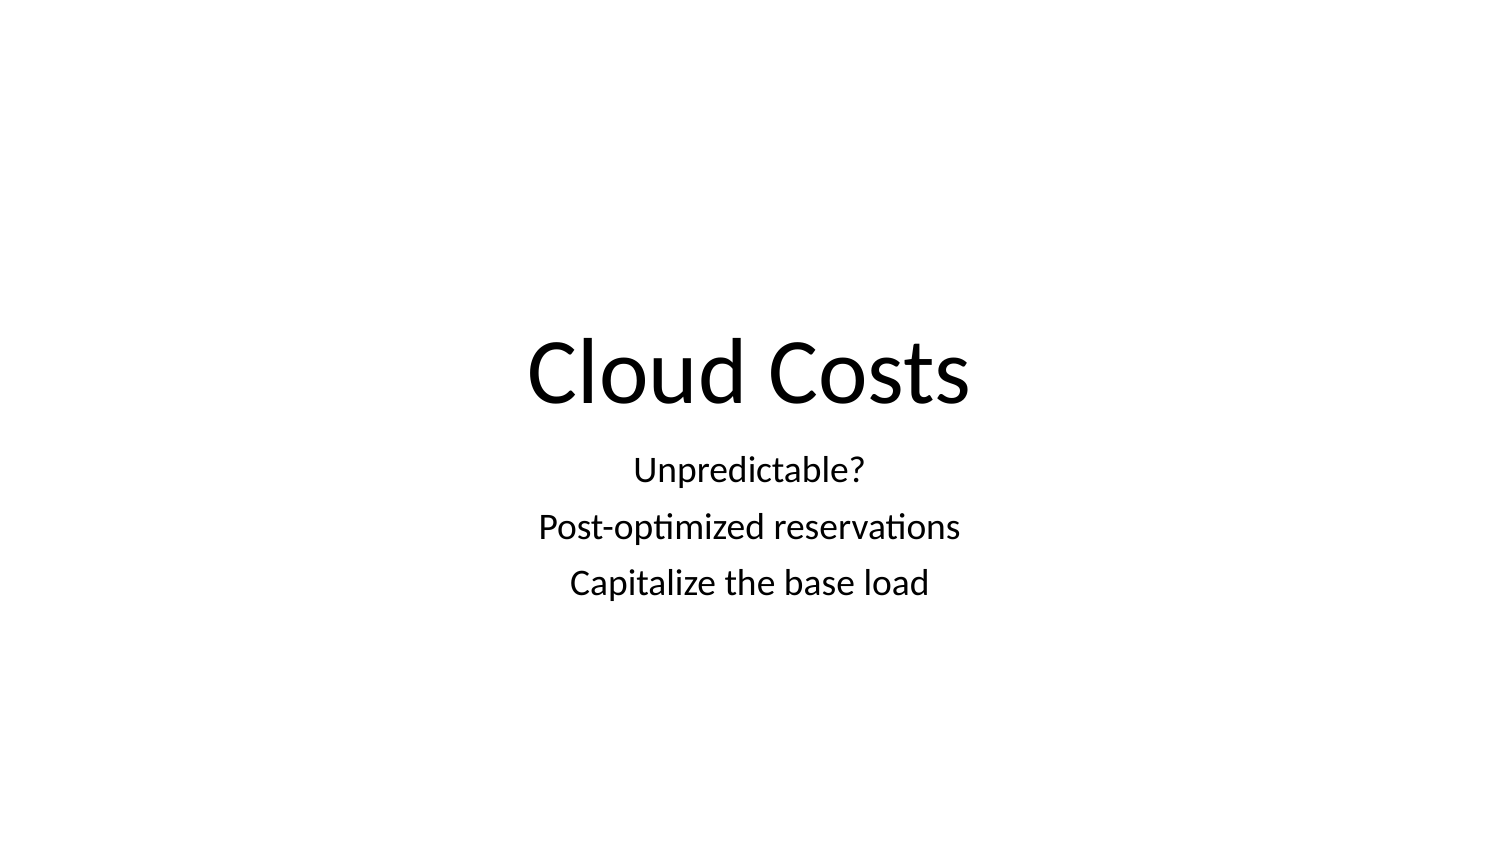

# Cloud Costs
Unpredictable?
Post-optimized reservations
Capitalize the base load